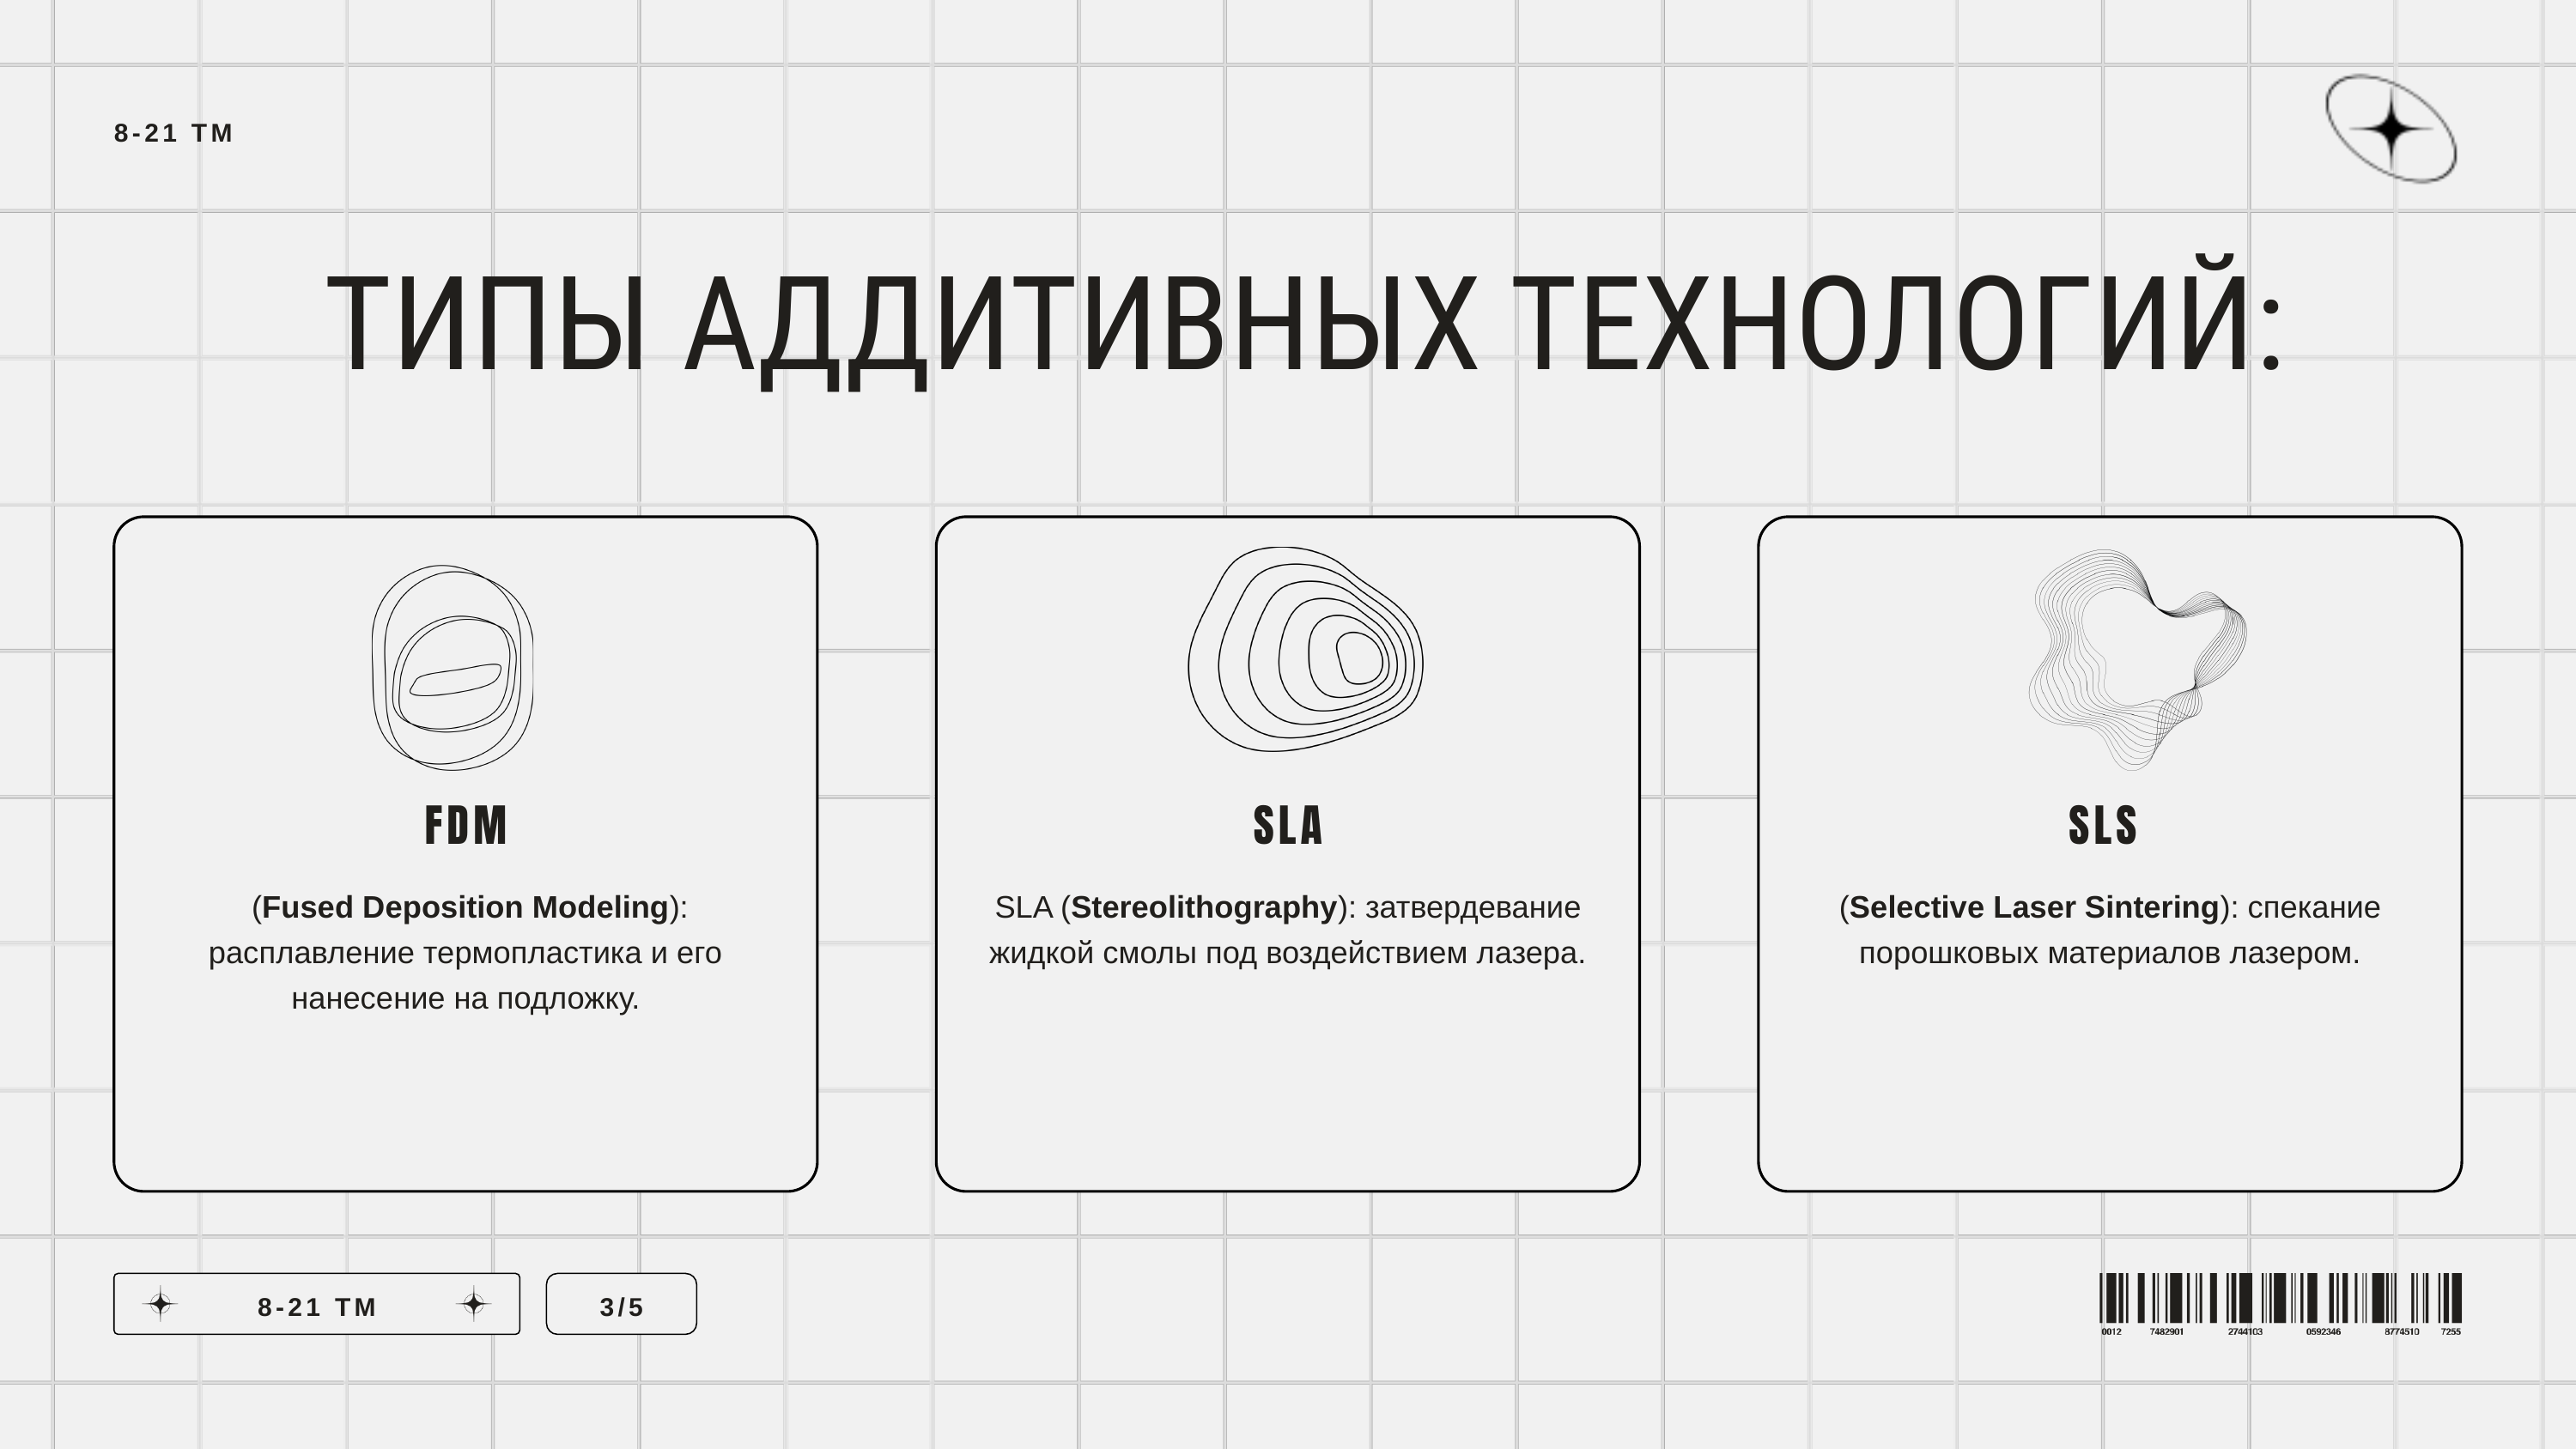

8-21 ТМ
ТИПЫ АДДИТИВНЫХ ТЕХНОЛОГИЙ:

FDM
SLA
SLS
 (Fused Deposition Modeling): расплавление термопластика и его нанесение на подложку.
SLA (Stereolithography): затвердевание жидкой смолы под воздействием лазера.
(Selective Laser Sintering): спекание порошковых материалов лазером.

8-21 ТМ

3/5